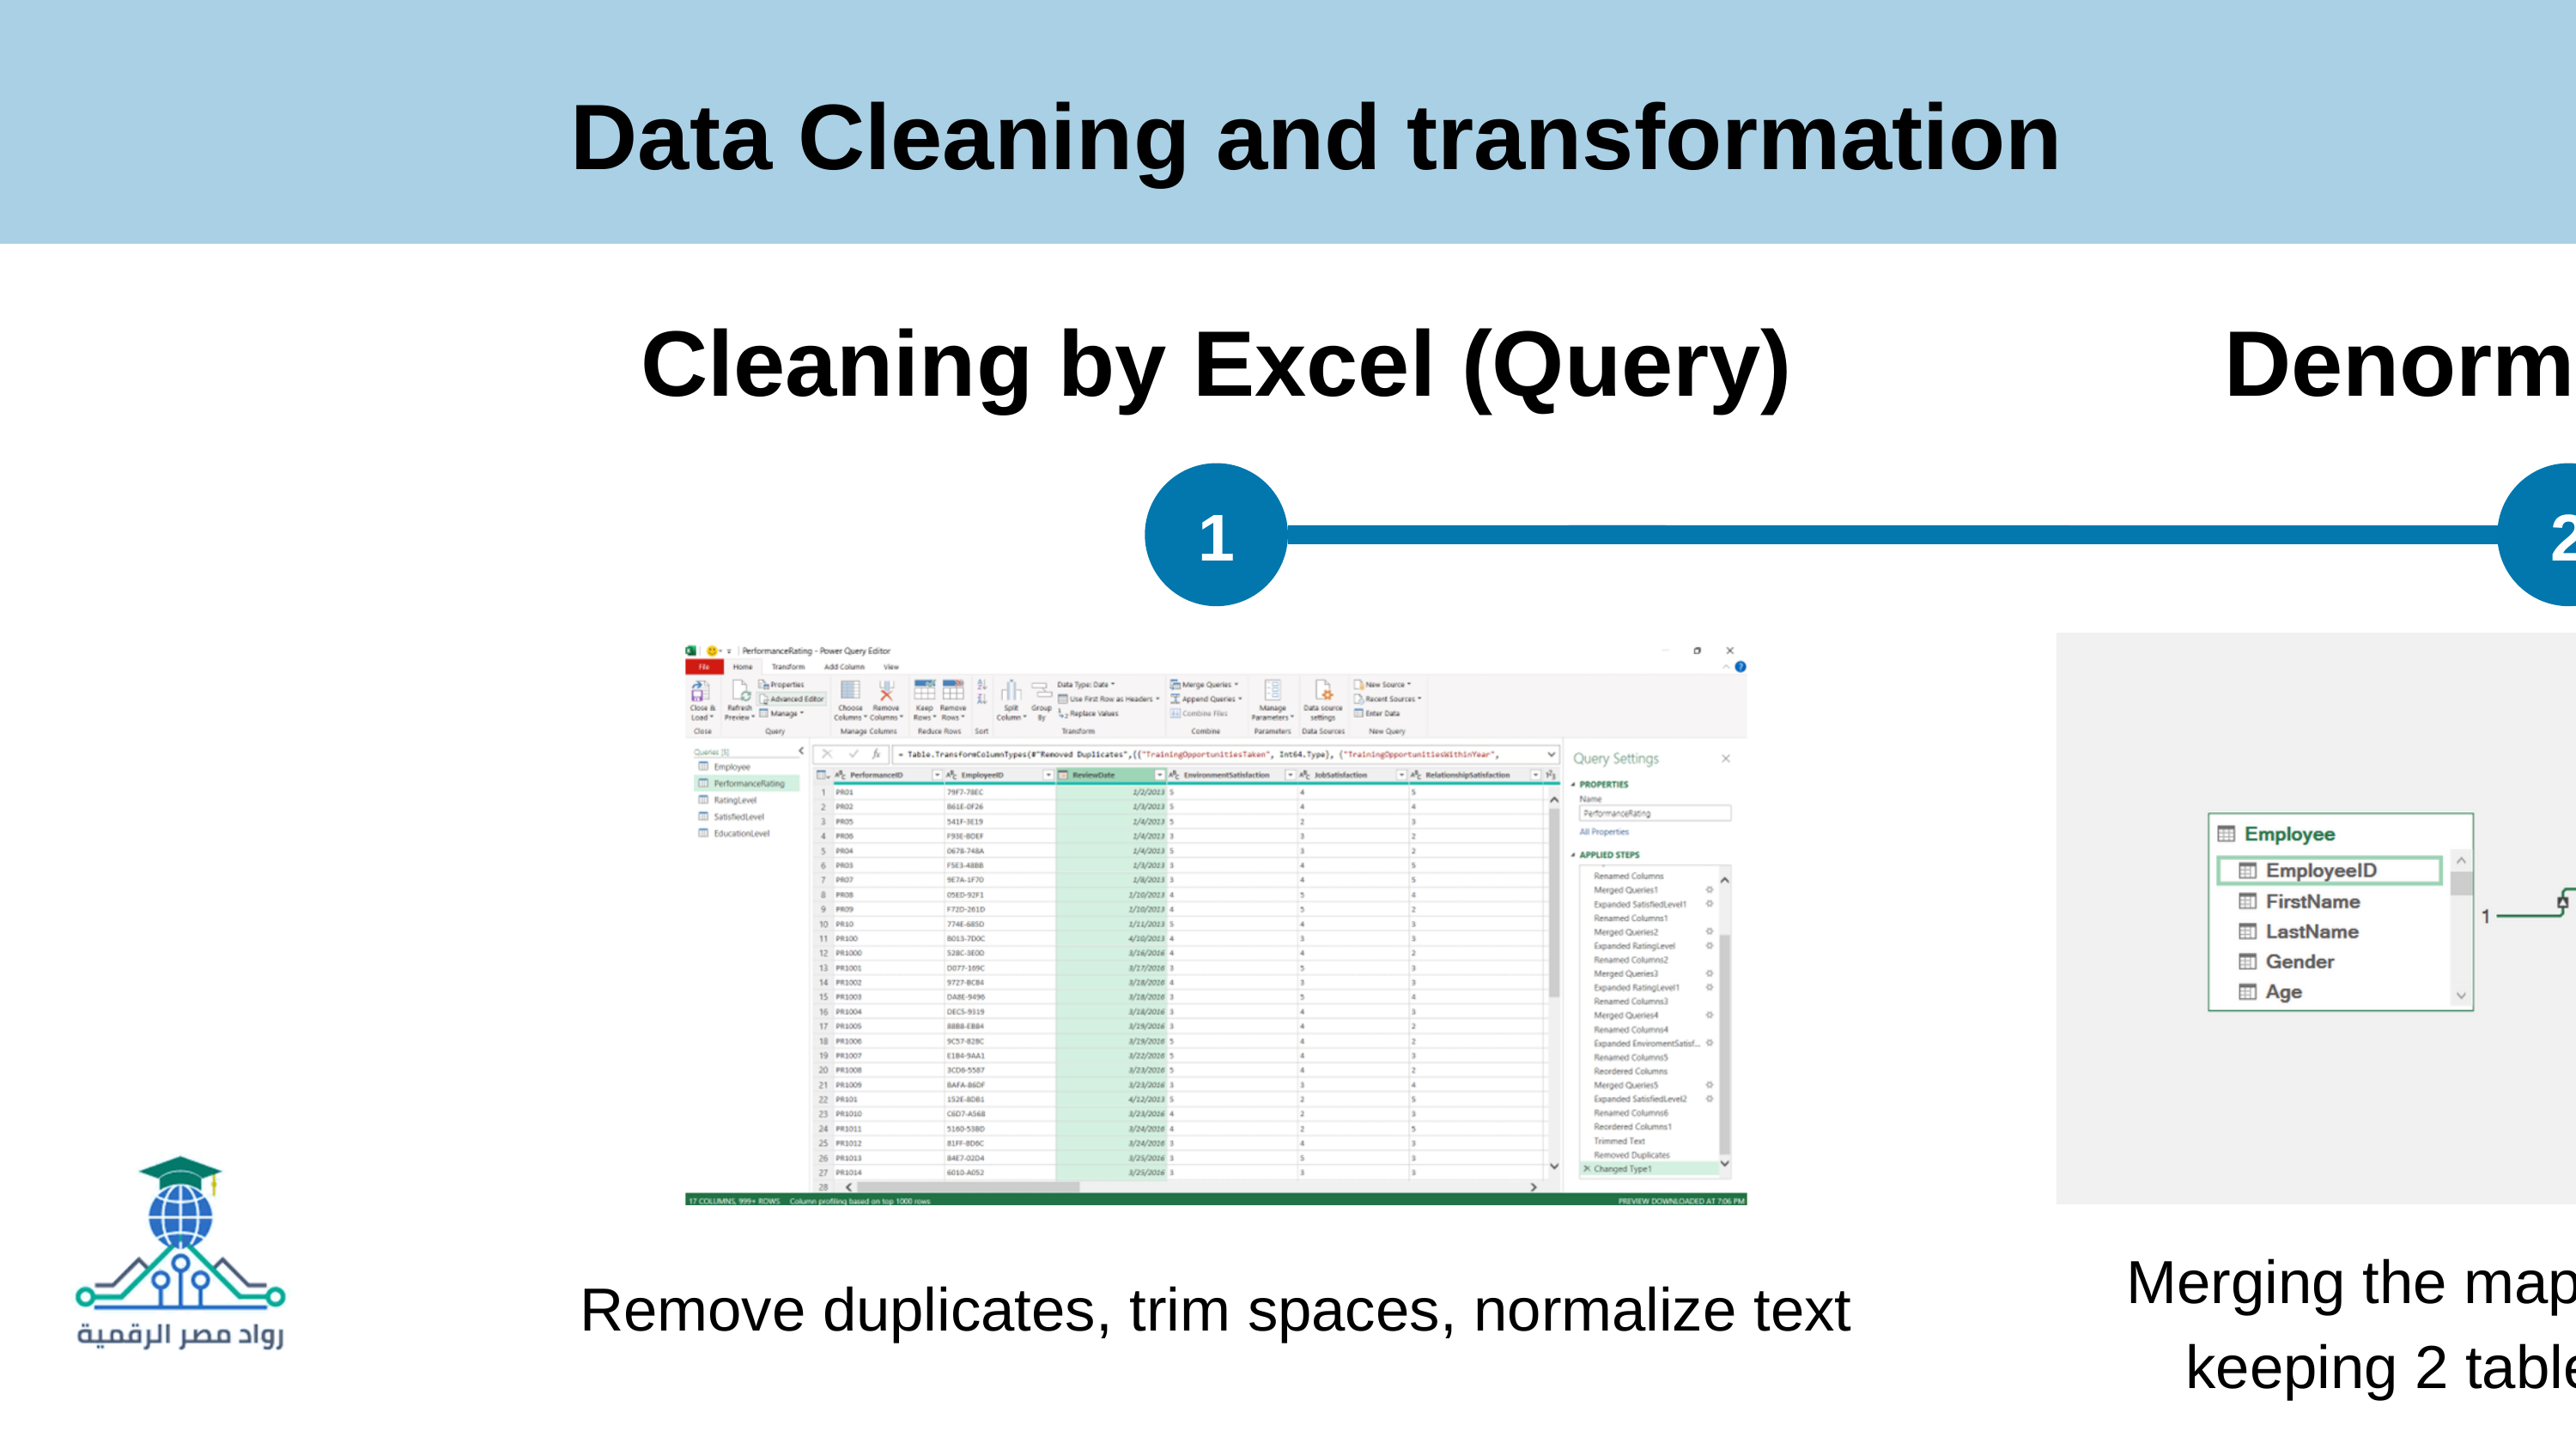

Data Cleaning and transformation
Cleaning by Excel (Query)
Denormalization

1

2

Merging the mapping tables and
keeping 2 tables for analysis
Remove duplicates, trim spaces, normalize text